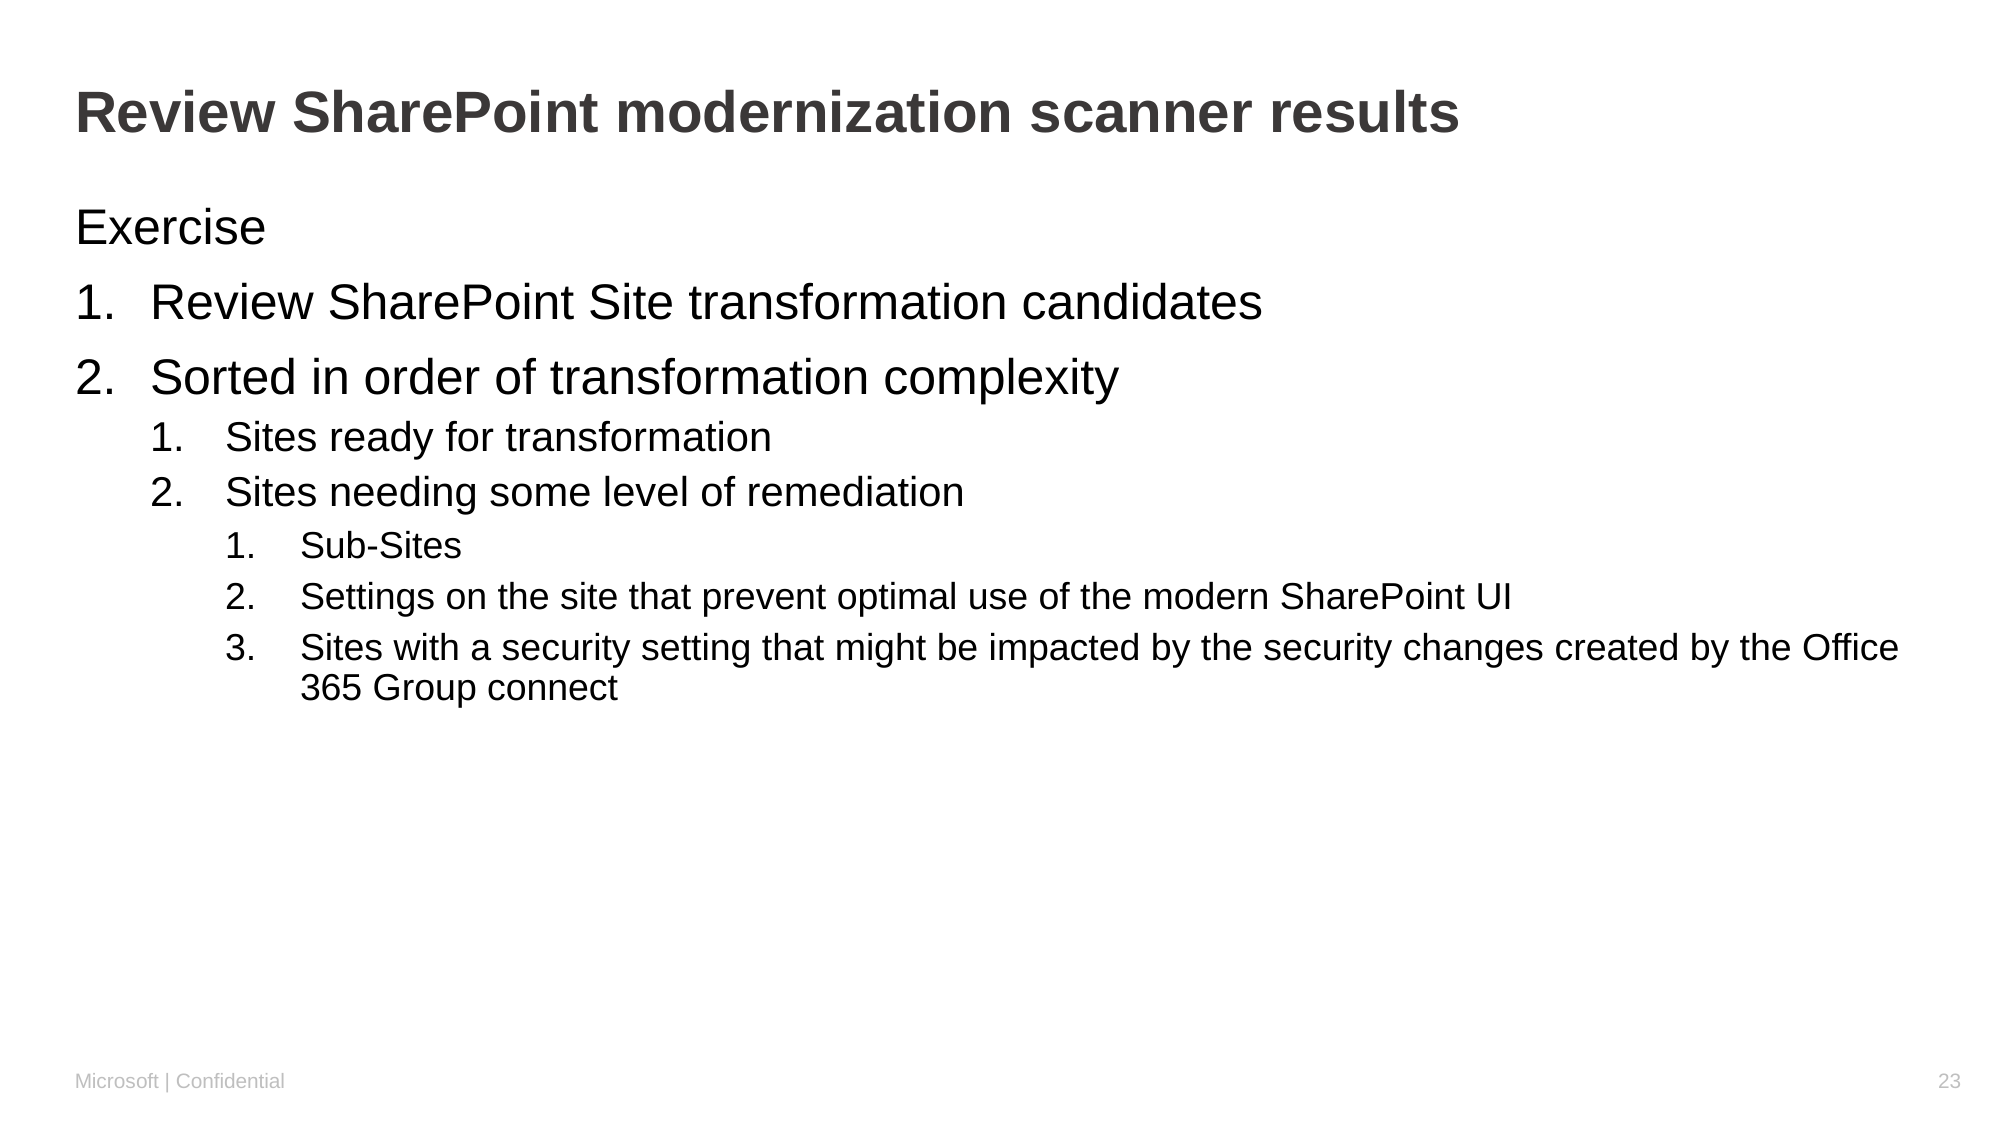

# Review SharePoint modernization scanner results
Exercise
Review SharePoint Site transformation candidates
Sorted in order of transformation complexity
Sites ready for transformation
Sites needing some level of remediation
Sub-Sites
Settings on the site that prevent optimal use of the modern SharePoint UI
Sites with a security setting that might be impacted by the security changes created by the Office 365 Group connect

Microsoft | Confidential
23